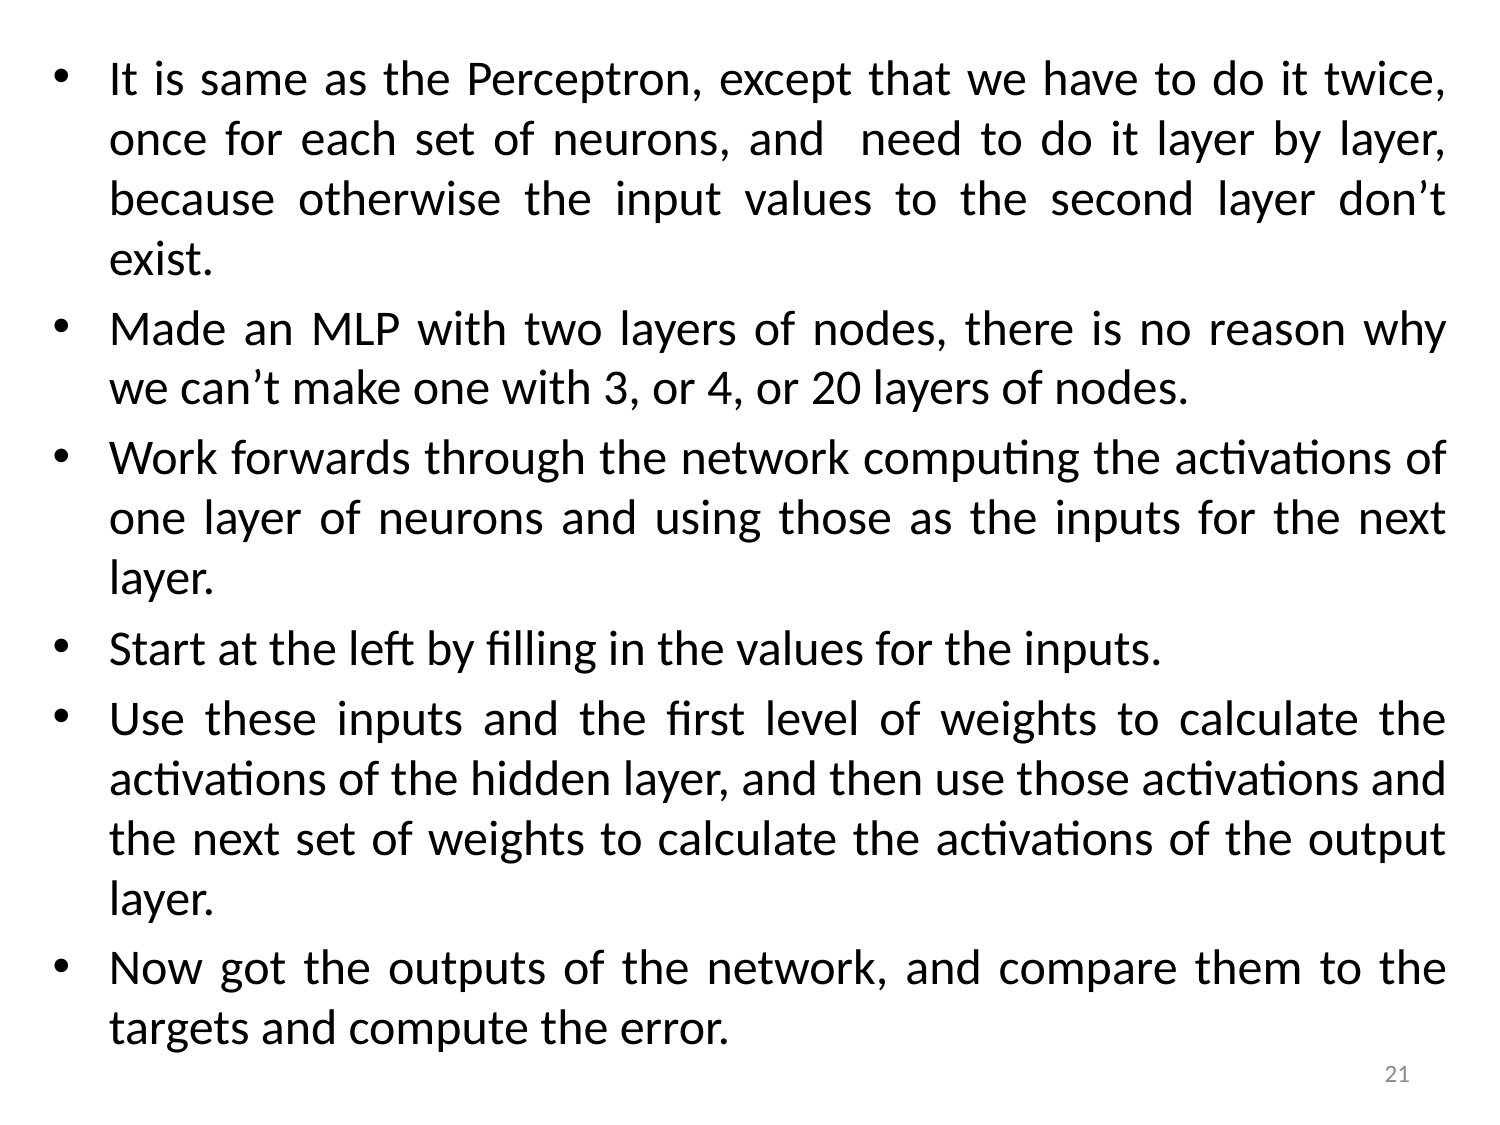

It is same as the Perceptron, except that we have to do it twice, once for each set of neurons, and  need to do it layer by layer, because otherwise the input values to the second layer don’t exist.
Made an MLP with two layers of nodes, there is no reason why we can’t make one with 3, or 4, or 20 layers of nodes.
Work forwards through the network computing the activations of one layer of neurons and using those as the inputs for the next layer.
Start at the left by filling in the values for the inputs.
Use these inputs and the first level of weights to calculate the activations of the hidden layer, and then use those activations and the next set of weights to calculate the activations of the output layer.
Now got the outputs of the network, and compare them to the targets and compute the error.
21